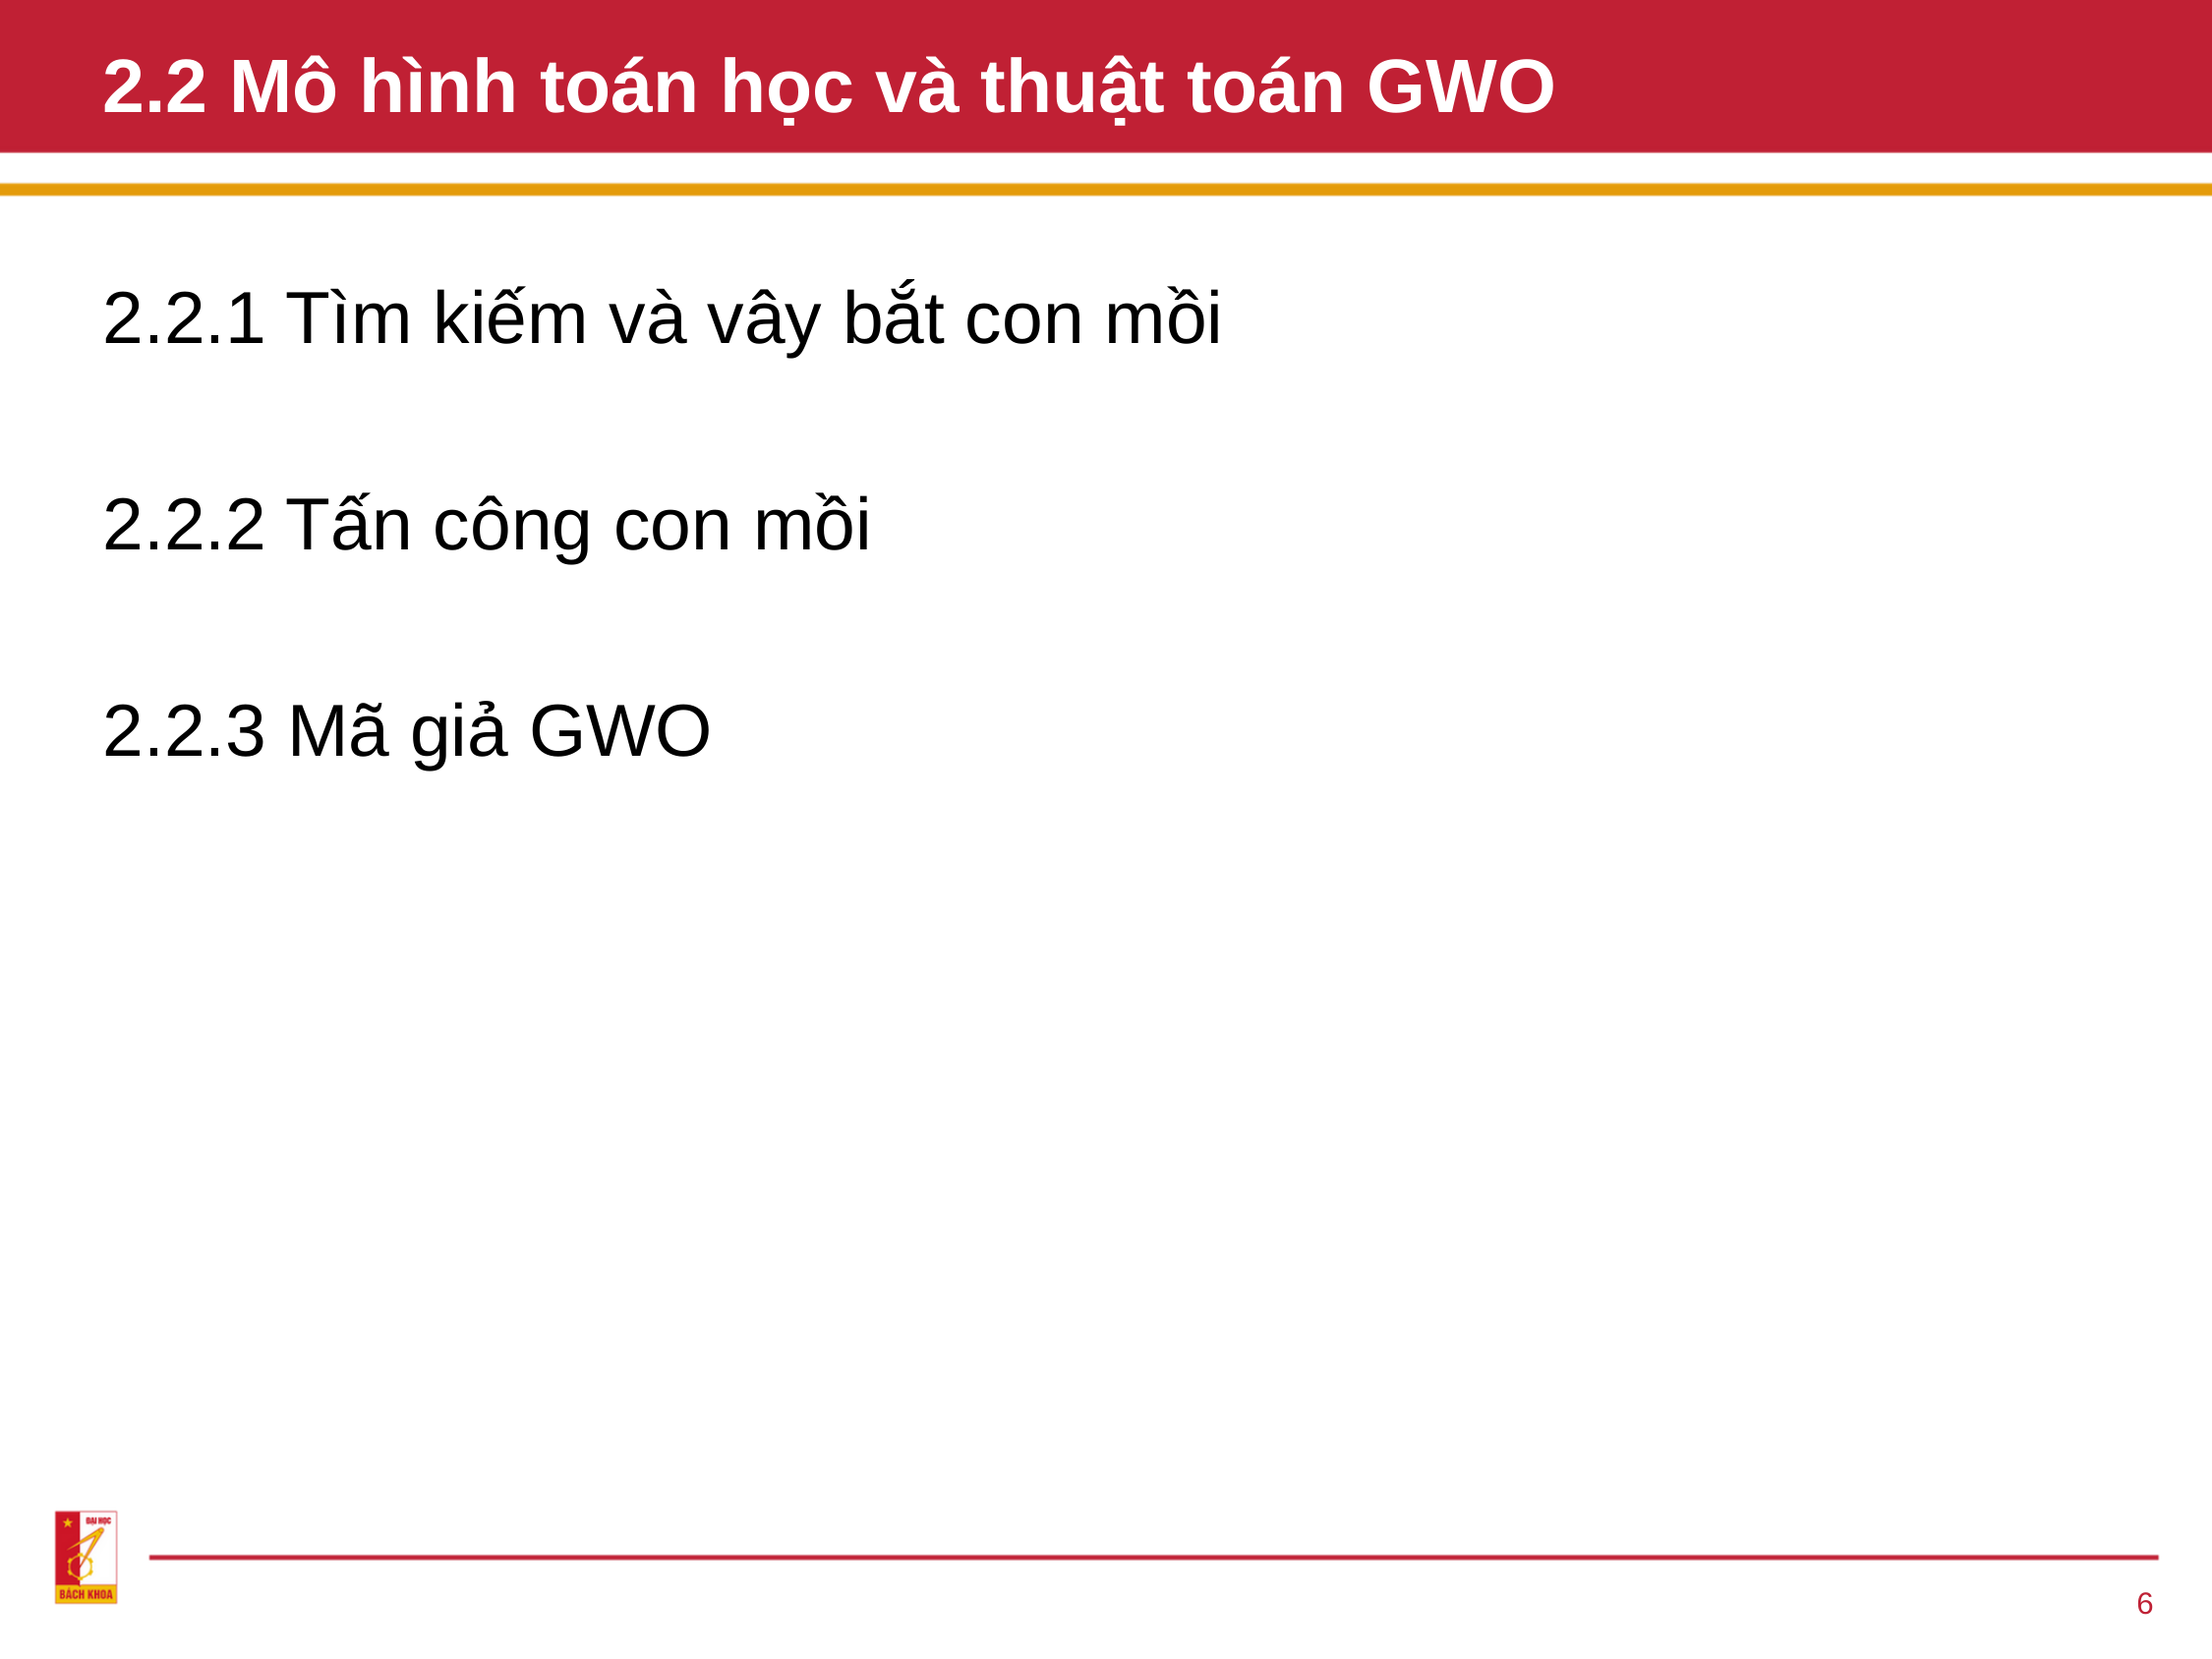

2.2 Mô hình toán học và thuật toán GWO
2.2.1 Tìm kiếm và vây bắt con mồi

2.2.2 Tấn công con mồi

2.2.3 Mã giả GWO
6